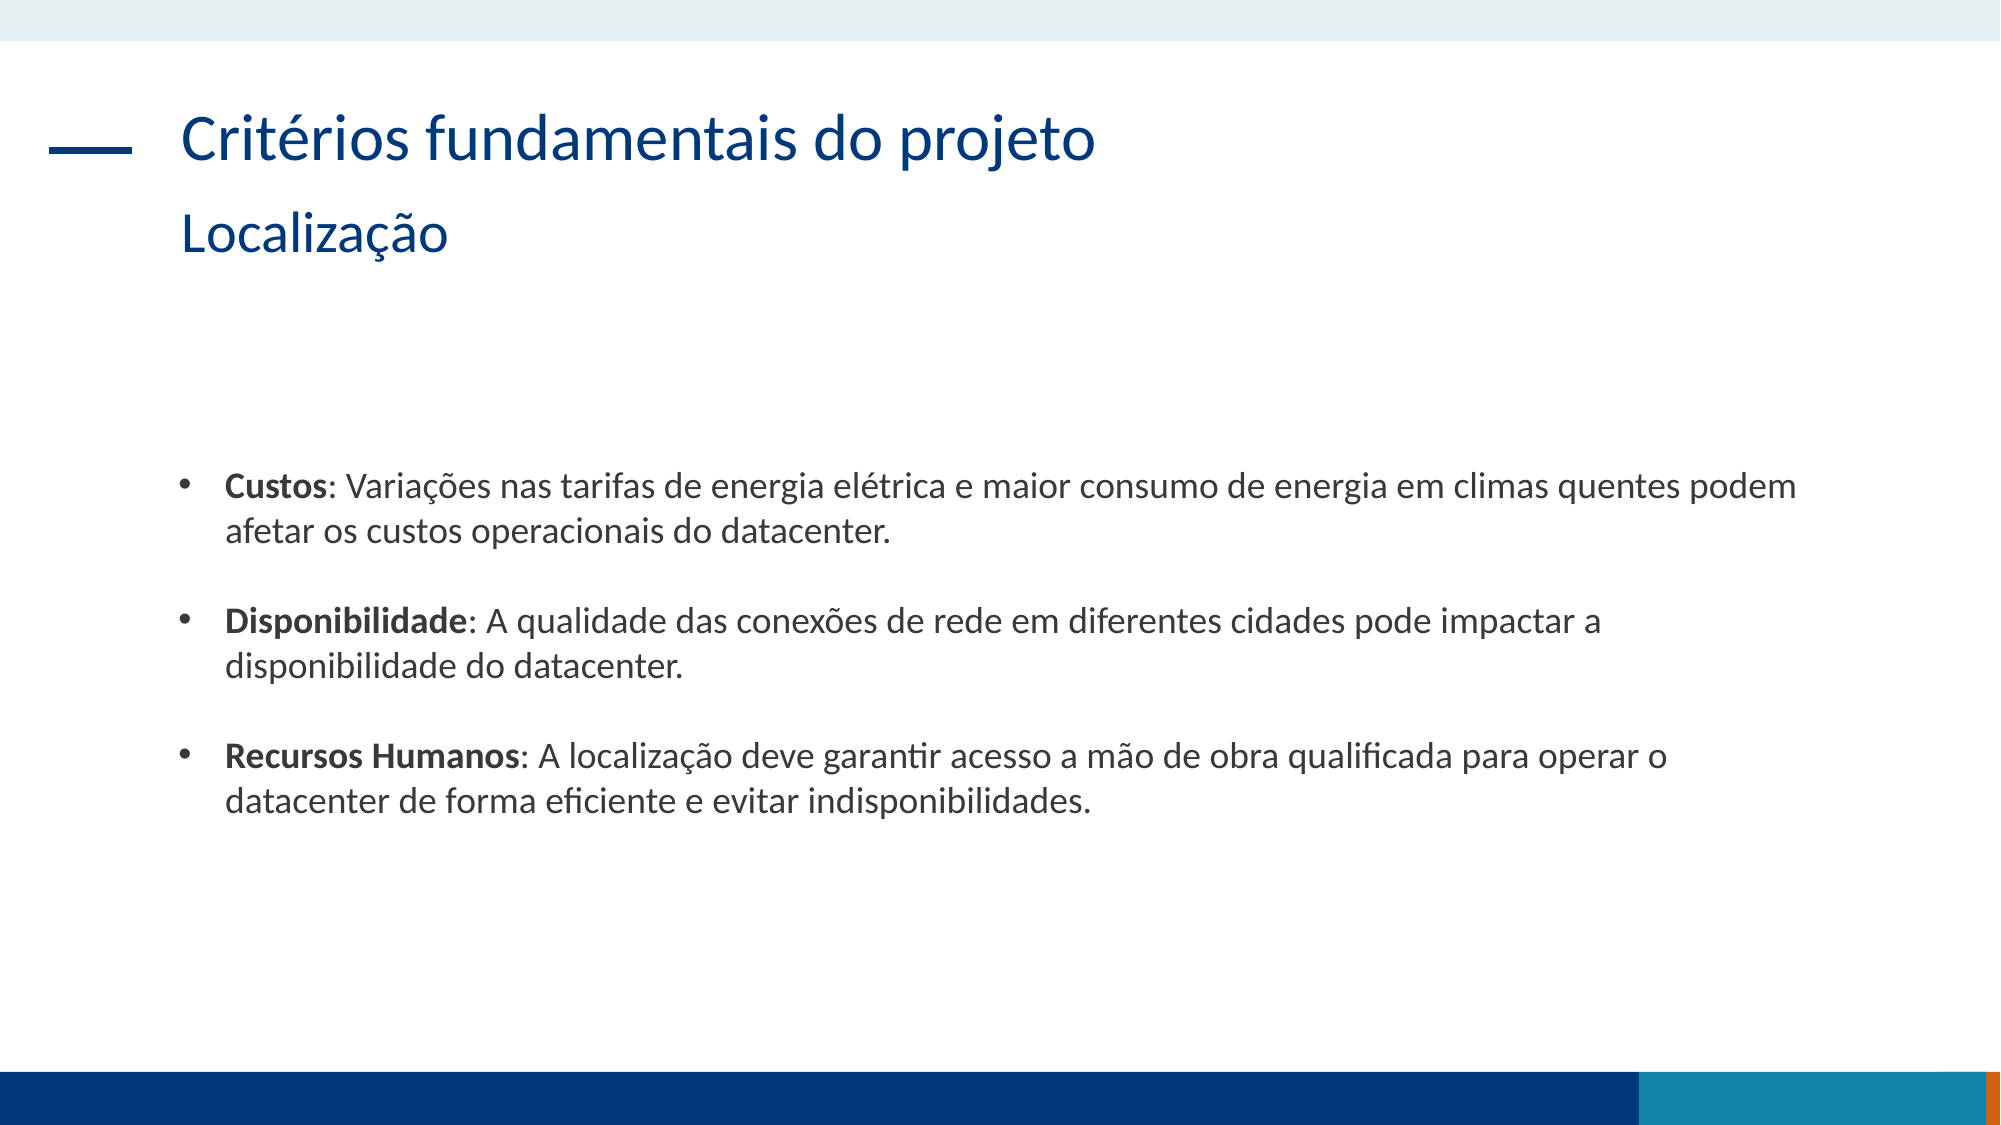

Critérios fundamentais do projeto
Localização
Custos: Variações nas tarifas de energia elétrica e maior consumo de energia em climas quentes podem afetar os custos operacionais do datacenter.

Disponibilidade: A qualidade das conexões de rede em diferentes cidades pode impactar a disponibilidade do datacenter.

Recursos Humanos: A localização deve garantir acesso a mão de obra qualificada para operar o datacenter de forma eficiente e evitar indisponibilidades.